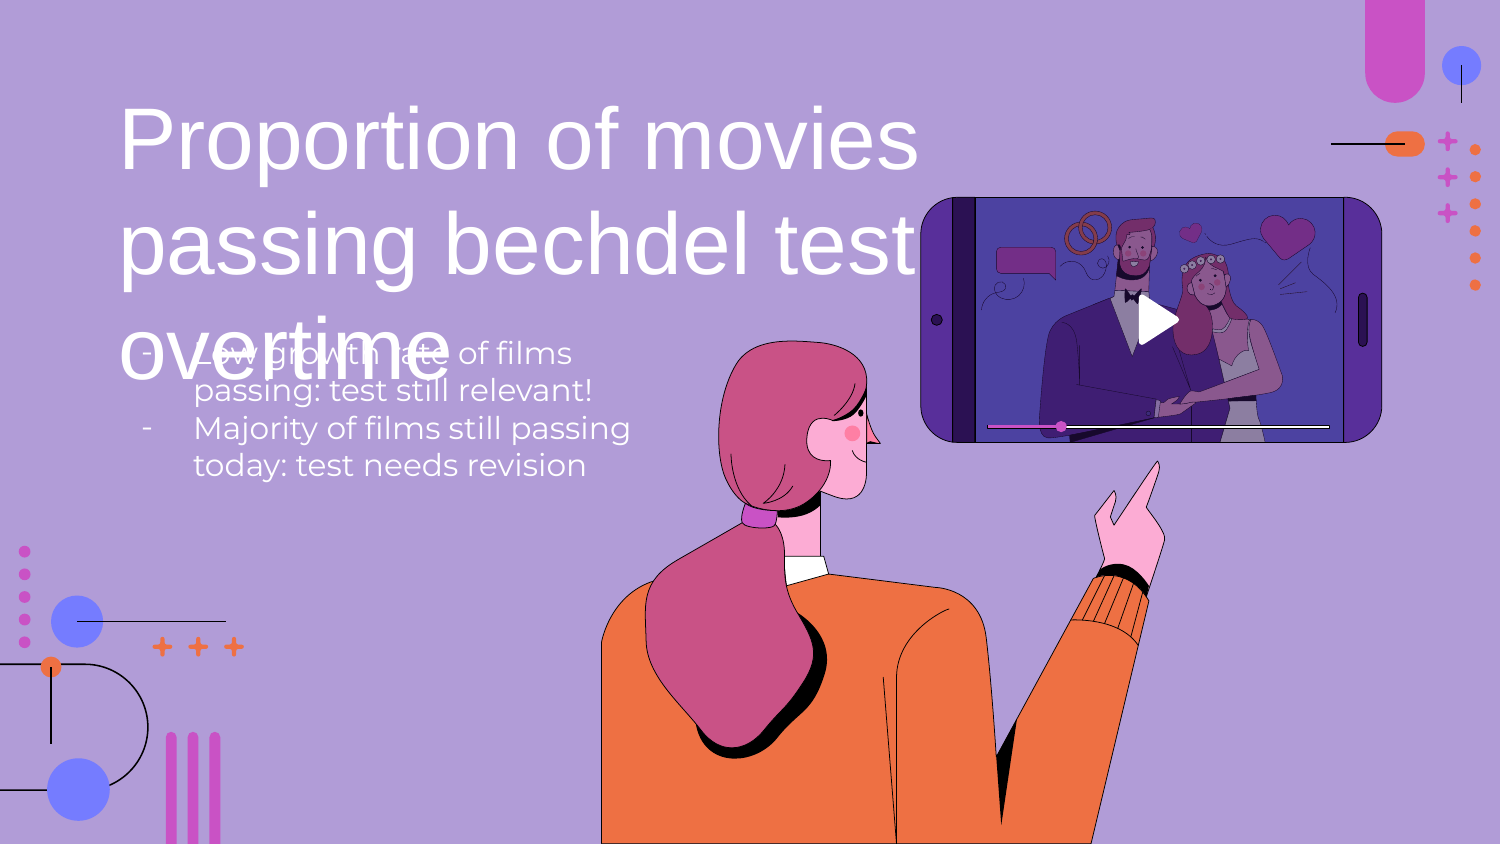

# Proportion of movies passing bechdel test overtime

Low growth rate of films passing: test still relevant!
Majority of films still passing today: test needs revision